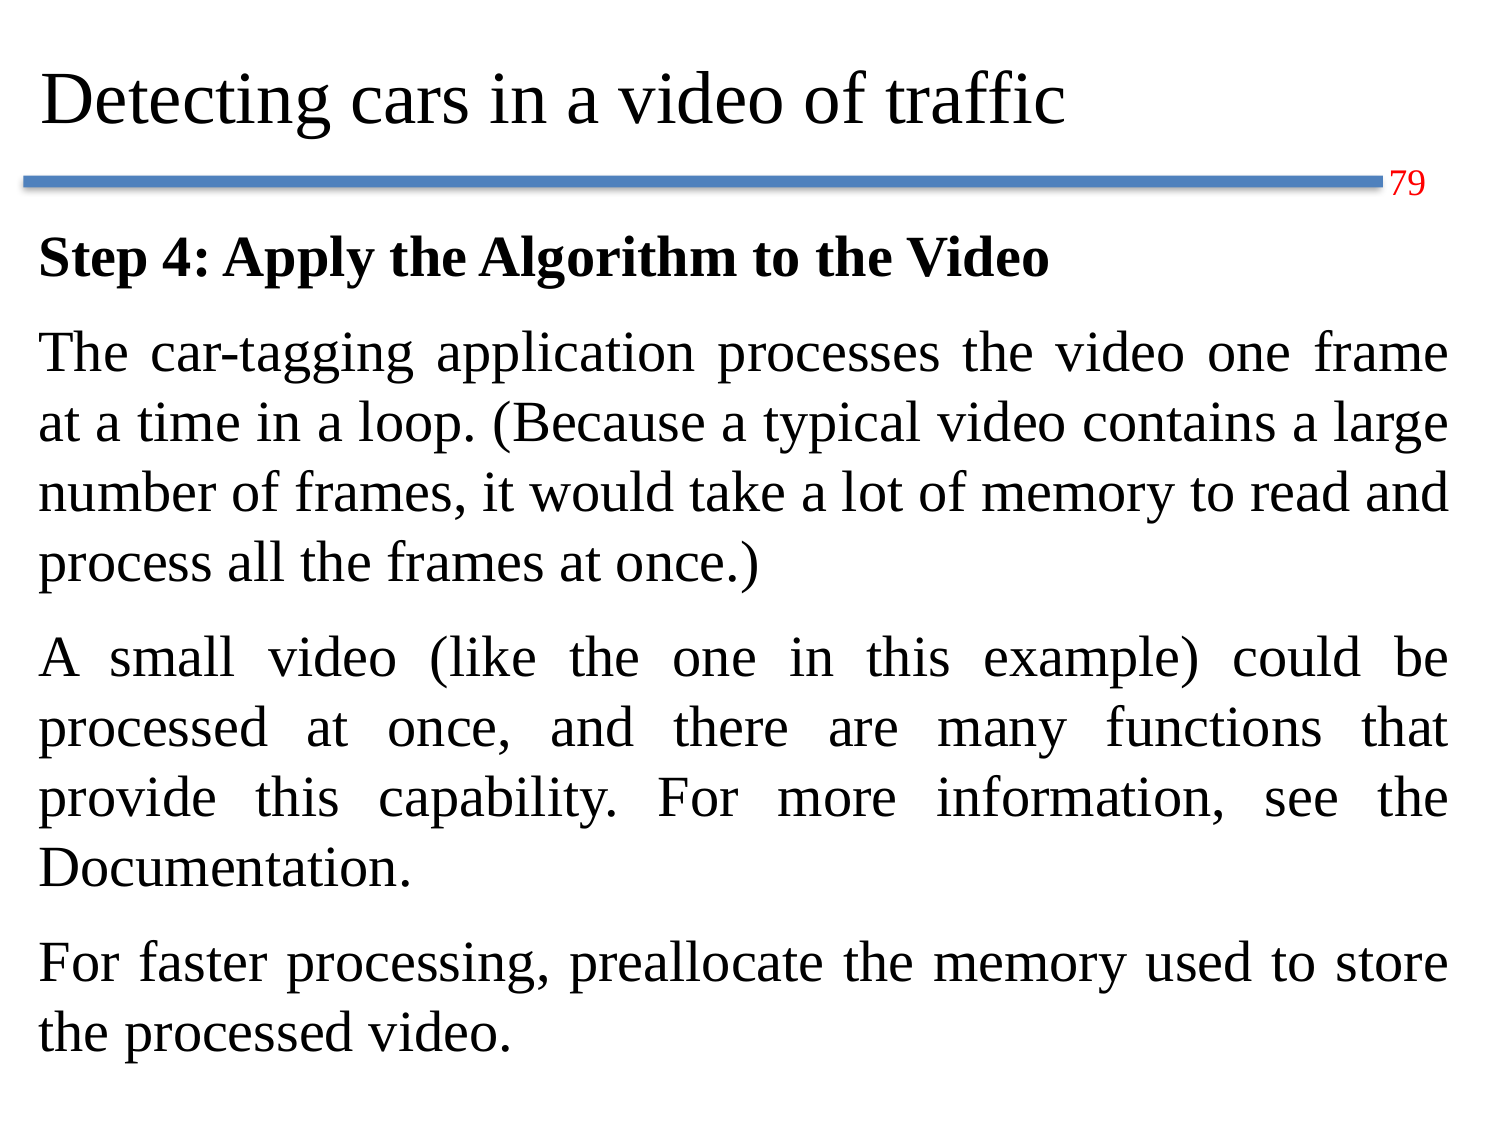

# Detecting cars in a video of traffic
Step 4: Apply the Algorithm to the Video
The car-tagging application processes the video one frame at a time in a loop. (Because a typical video contains a large number of frames, it would take a lot of memory to read and process all the frames at once.)
A small video (like the one in this example) could be processed at once, and there are many functions that provide this capability. For more information, see the Documentation.
For faster processing, preallocate the memory used to store the processed video.